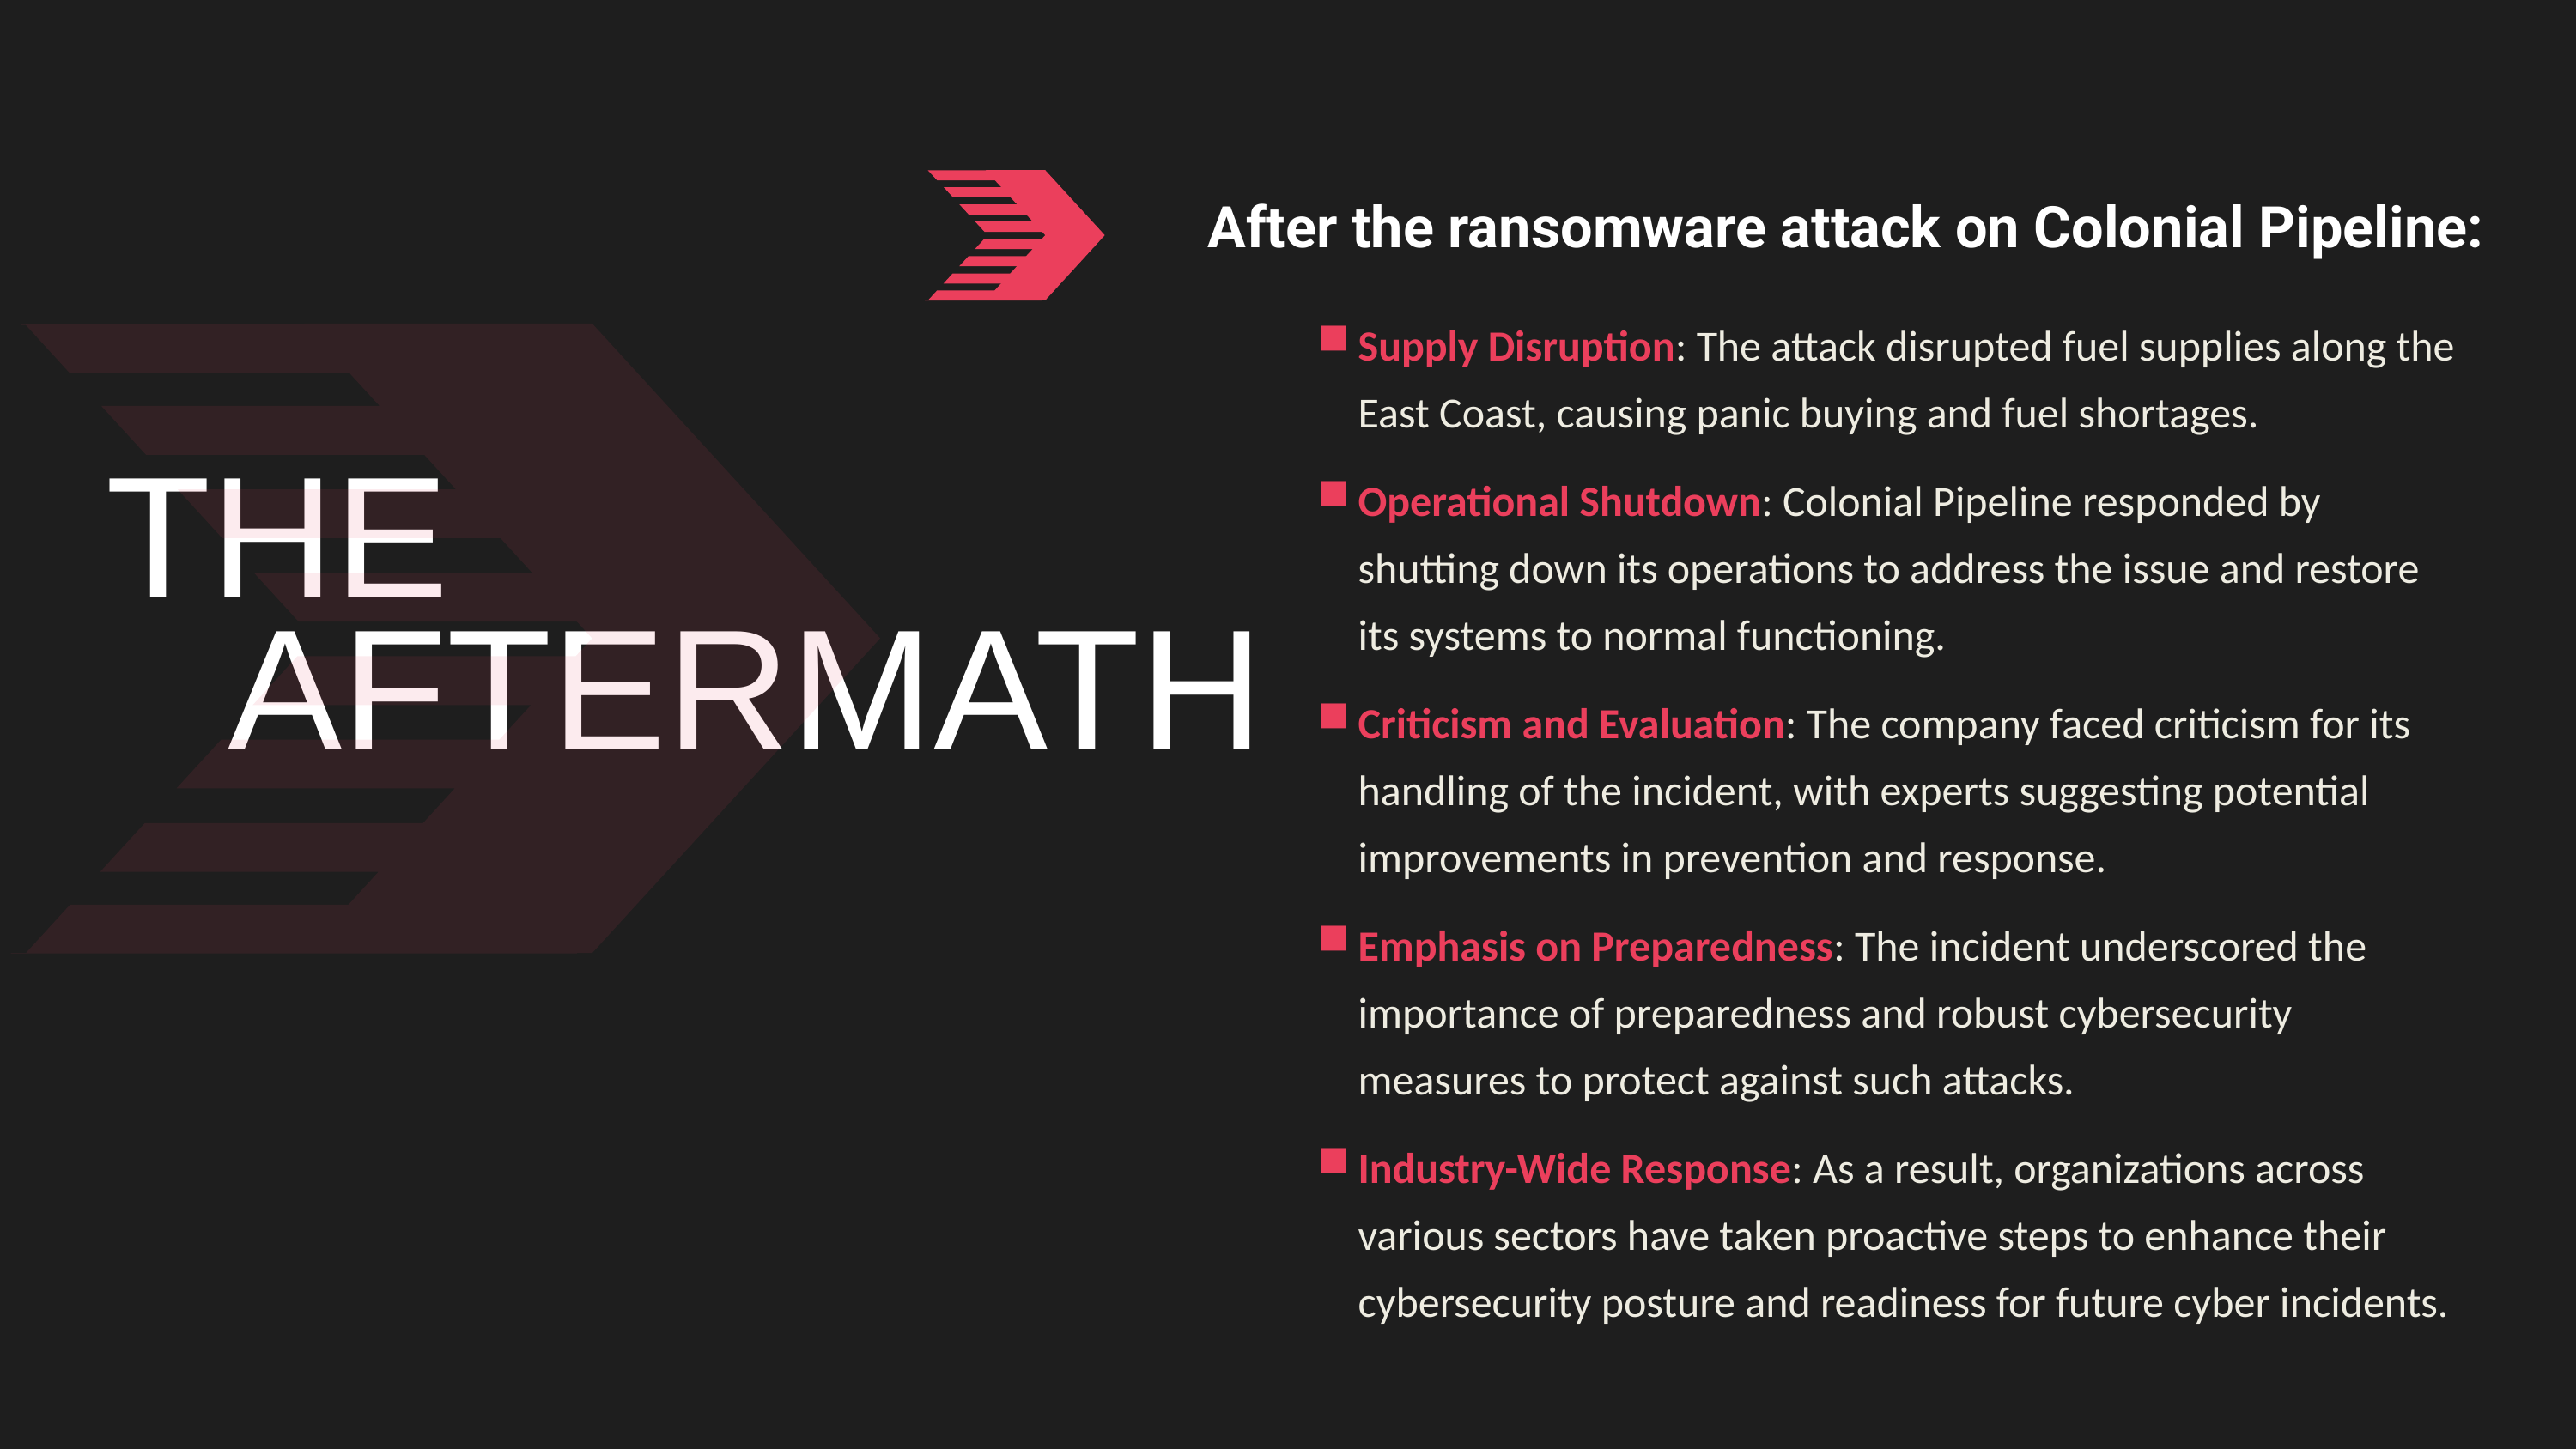

After the ransomware attack on Colonial Pipeline:
THE
AFTERMATH

Supply Disruption: The attack disrupted fuel supplies along the East Coast, causing panic buying and fuel shortages.
Operational Shutdown: Colonial Pipeline responded by shutting down its operations to address the issue and restore its systems to normal functioning.
Criticism and Evaluation: The company faced criticism for its handling of the incident, with experts suggesting potential improvements in prevention and response.
Emphasis on Preparedness: The incident underscored the importance of preparedness and robust cybersecurity measures to protect against such attacks.
Industry-Wide Response: As a result, organizations across various sectors have taken proactive steps to enhance their cybersecurity posture and readiness for future cyber incidents.